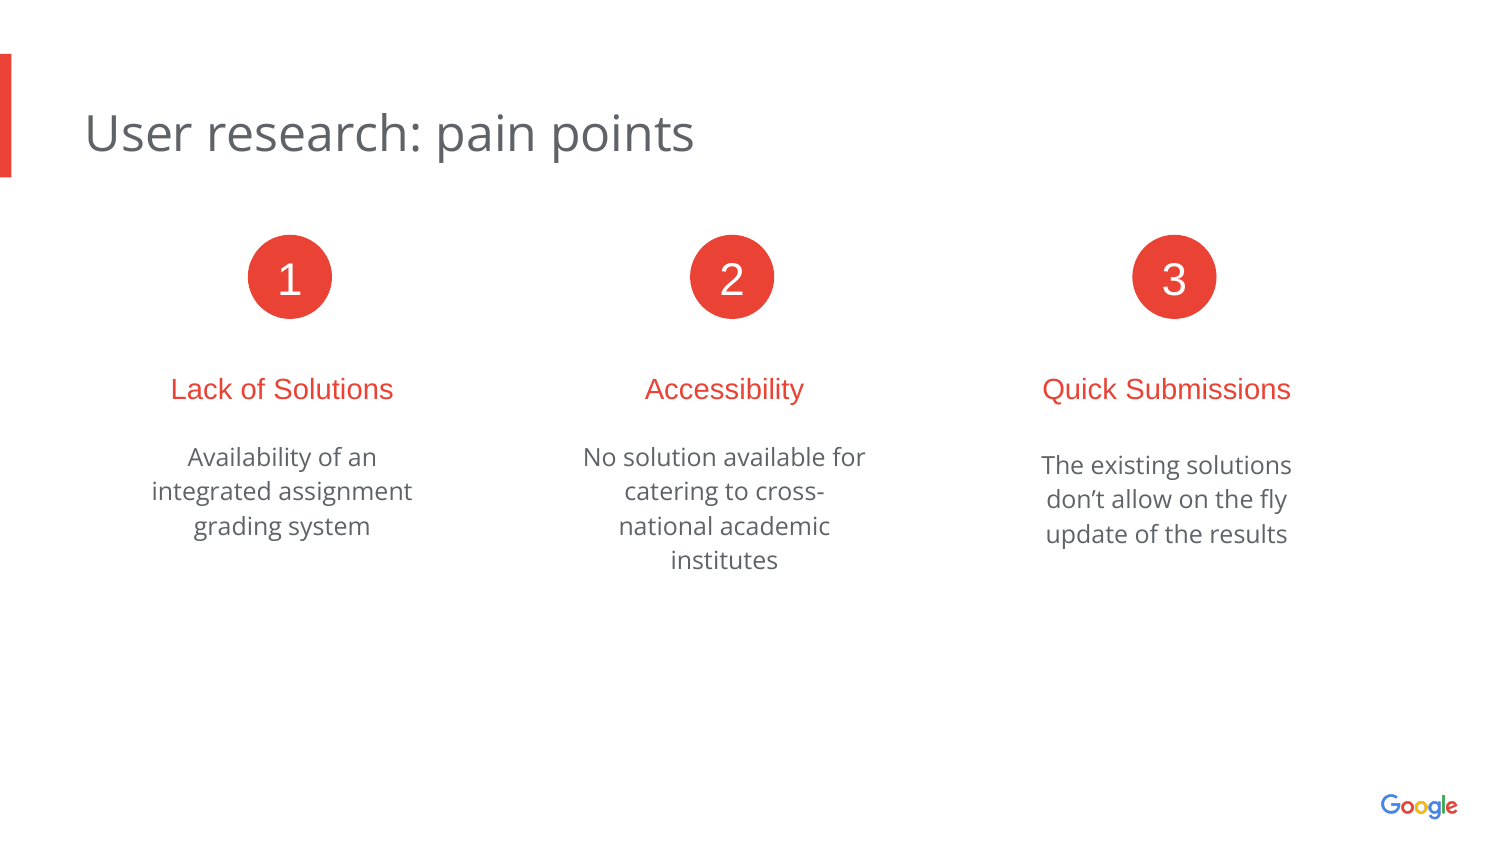

User research: pain points
1
2
3
Lack of Solutions
Accessibility
Quick Submissions
Availability of an integrated assignment grading system
No solution available for catering to cross-national academic institutes
The existing solutions don’t allow on the fly update of the results